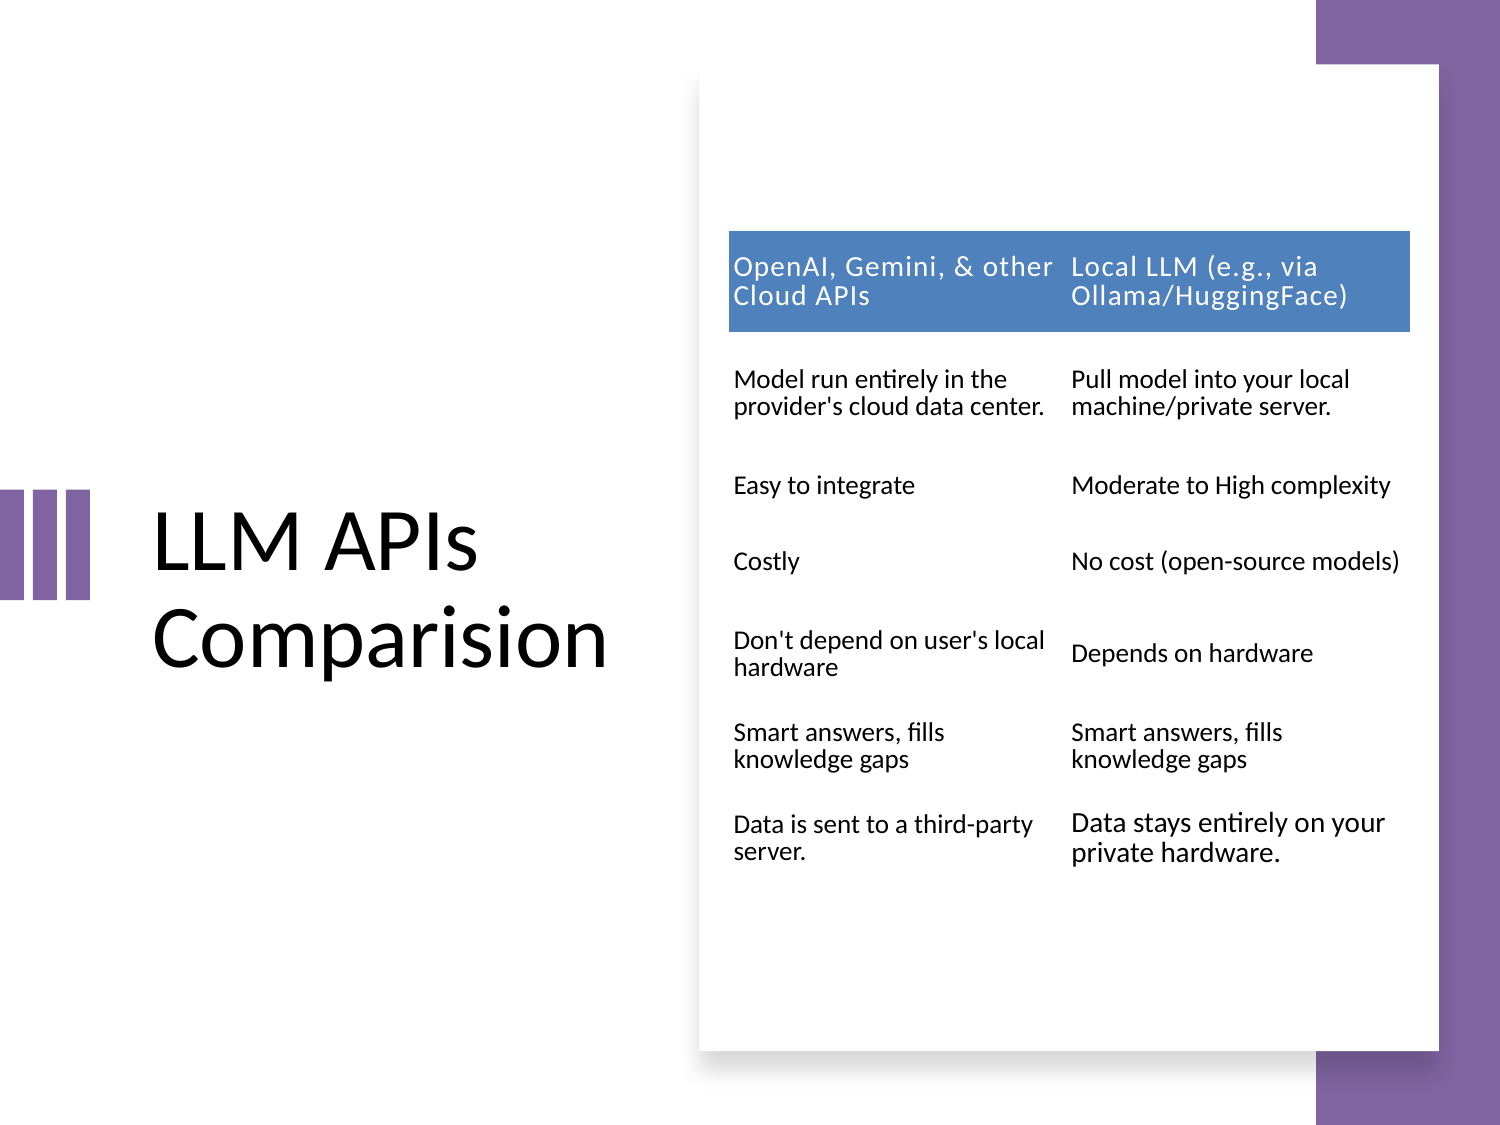

| OpenAI, Gemini, & other Cloud APIs | Local LLM (e.g., via Ollama/HuggingFace) |
| --- | --- |
| Model run entirely in the provider's cloud data center. | Pull model into your local machine/private server. |
| Easy to integrate | Moderate to High complexity |
| Costly | No cost (open-source models) |
| Don't depend on user's local hardware | Depends on hardware |
| Smart answers, fills knowledge gaps | Smart answers, fills knowledge gaps |
| Data is sent to a third-party server. | Data stays entirely on your private hardware. |
# LLM APIs Comparision